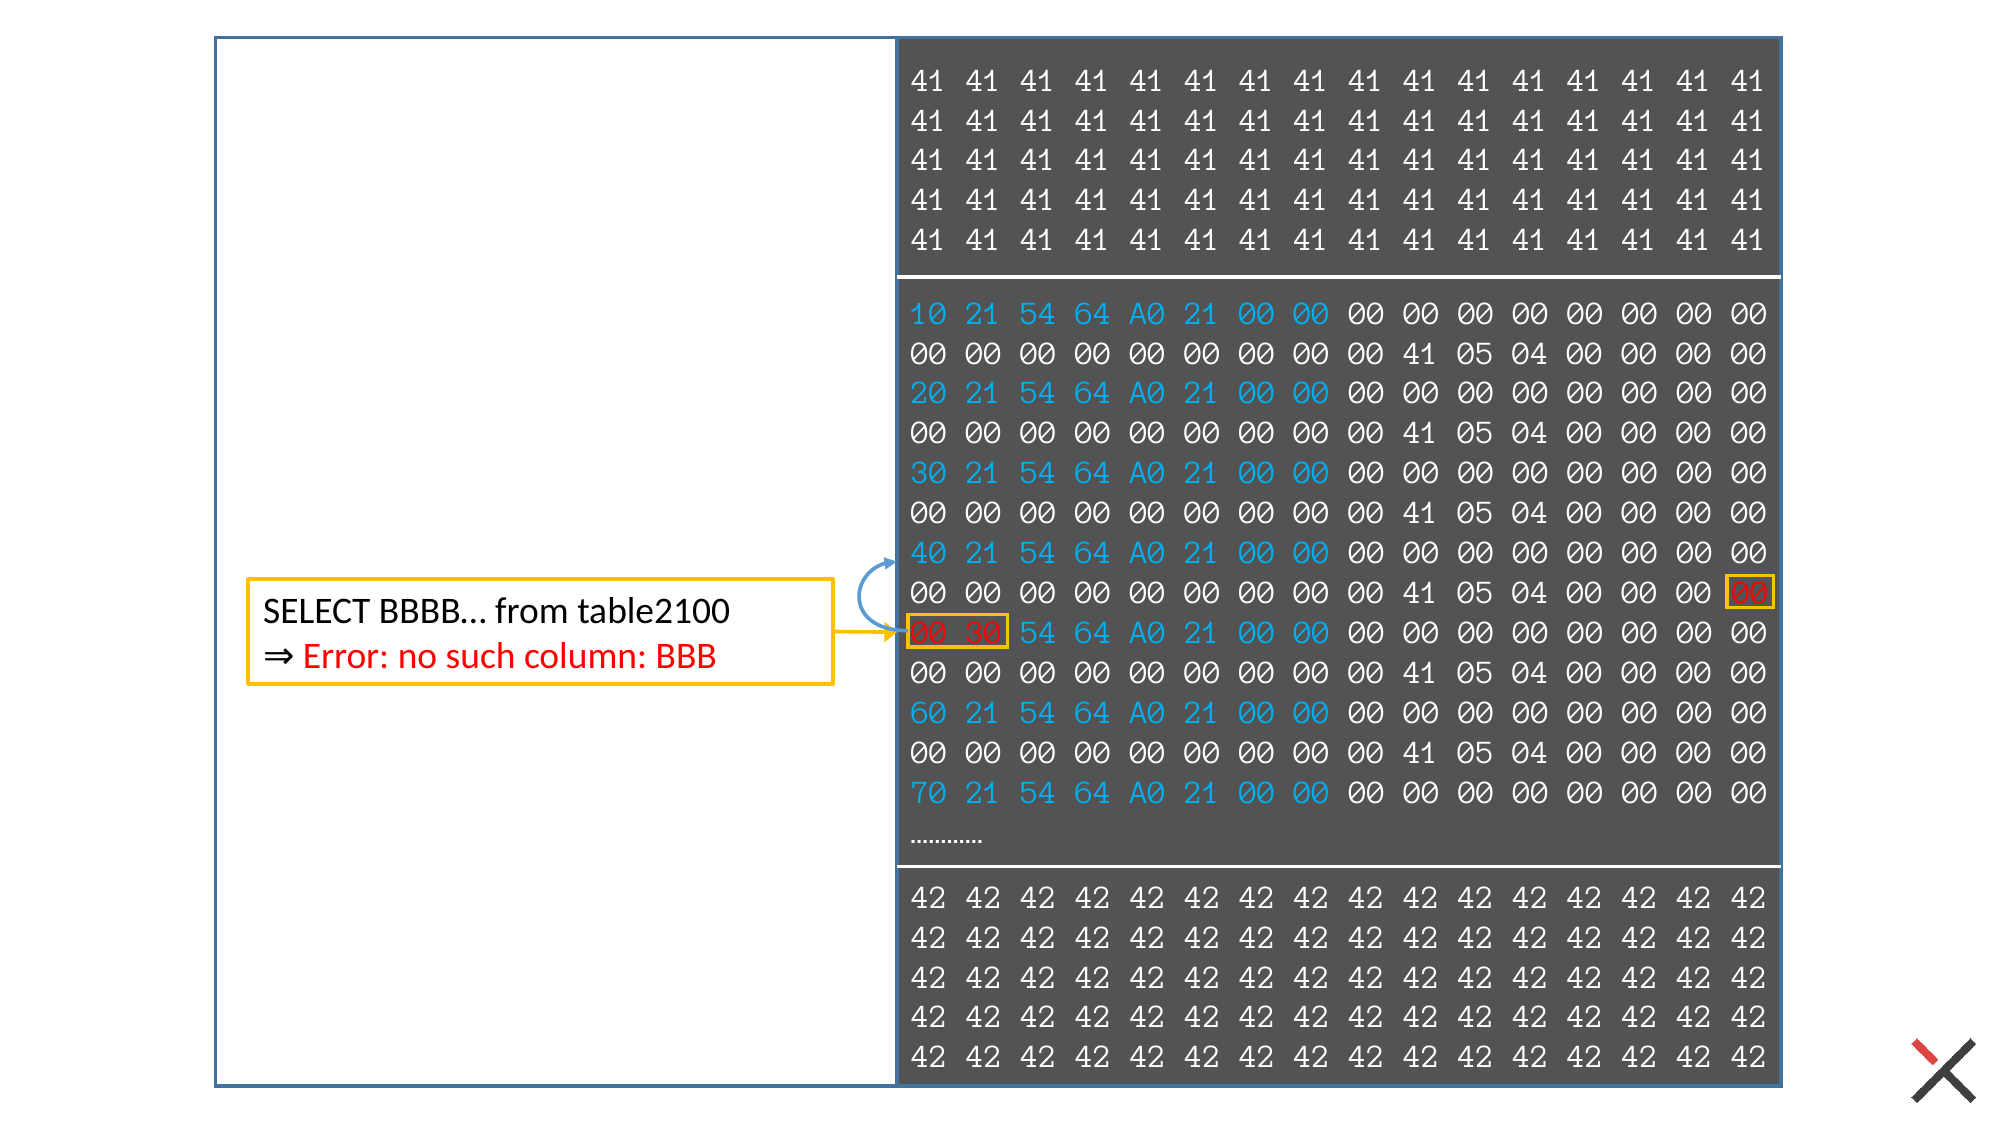

41 41 41 41 41 41 41 41 41 41 41 41 41 41 41 41
41 41 41 41 41 41 41 41 41 41 41 41 41 41 41 41
41 41 41 41 41 41 41 41 41 41 41 41 41 41 41 41
41 41 41 41 41 41 41 41 41 41 41 41 41 41 41 41
41 41 41 41 41 41 41 41 41 41 41 41 41 41 41 41
10 21 54 64 A0 21 00 00 00 00 00 00 00 00 00 00
00 00 00 00 00 00 00 00 00 41 05 04 00 00 00 00
20 21 54 64 A0 21 00 00 00 00 00 00 00 00 00 00
00 00 00 00 00 00 00 00 00 41 05 04 00 00 00 00
30 21 54 64 A0 21 00 00 00 00 00 00 00 00 00 00
00 00 00 00 00 00 00 00 00 41 05 04 00 00 00 00
40 21 54 64 A0 21 00 00 00 00 00 00 00 00 00 00
00 00 00 00 00 00 00 00 00 41 05 04 00 00 00 00
00 30 54 64 A0 21 00 00 00 00 00 00 00 00 00 00
00 00 00 00 00 00 00 00 00 41 05 04 00 00 00 00
60 21 54 64 A0 21 00 00 00 00 00 00 00 00 00 00
00 00 00 00 00 00 00 00 00 41 05 04 00 00 00 00
70 21 54 64 A0 21 00 00 00 00 00 00 00 00 00 00
…………

SELECT BBBB… from table2100
⇒ Error: no such column: BBB

42 42 42 42 42 42 42 42 42 42 42 42 42 42 42 42
42 42 42 42 42 42 42 42 42 42 42 42 42 42 42 42
42 42 42 42 42 42 42 42 42 42 42 42 42 42 42 42
42 42 42 42 42 42 42 42 42 42 42 42 42 42 42 42
42 42 42 42 42 42 42 42 42 42 42 42 42 42 42 42